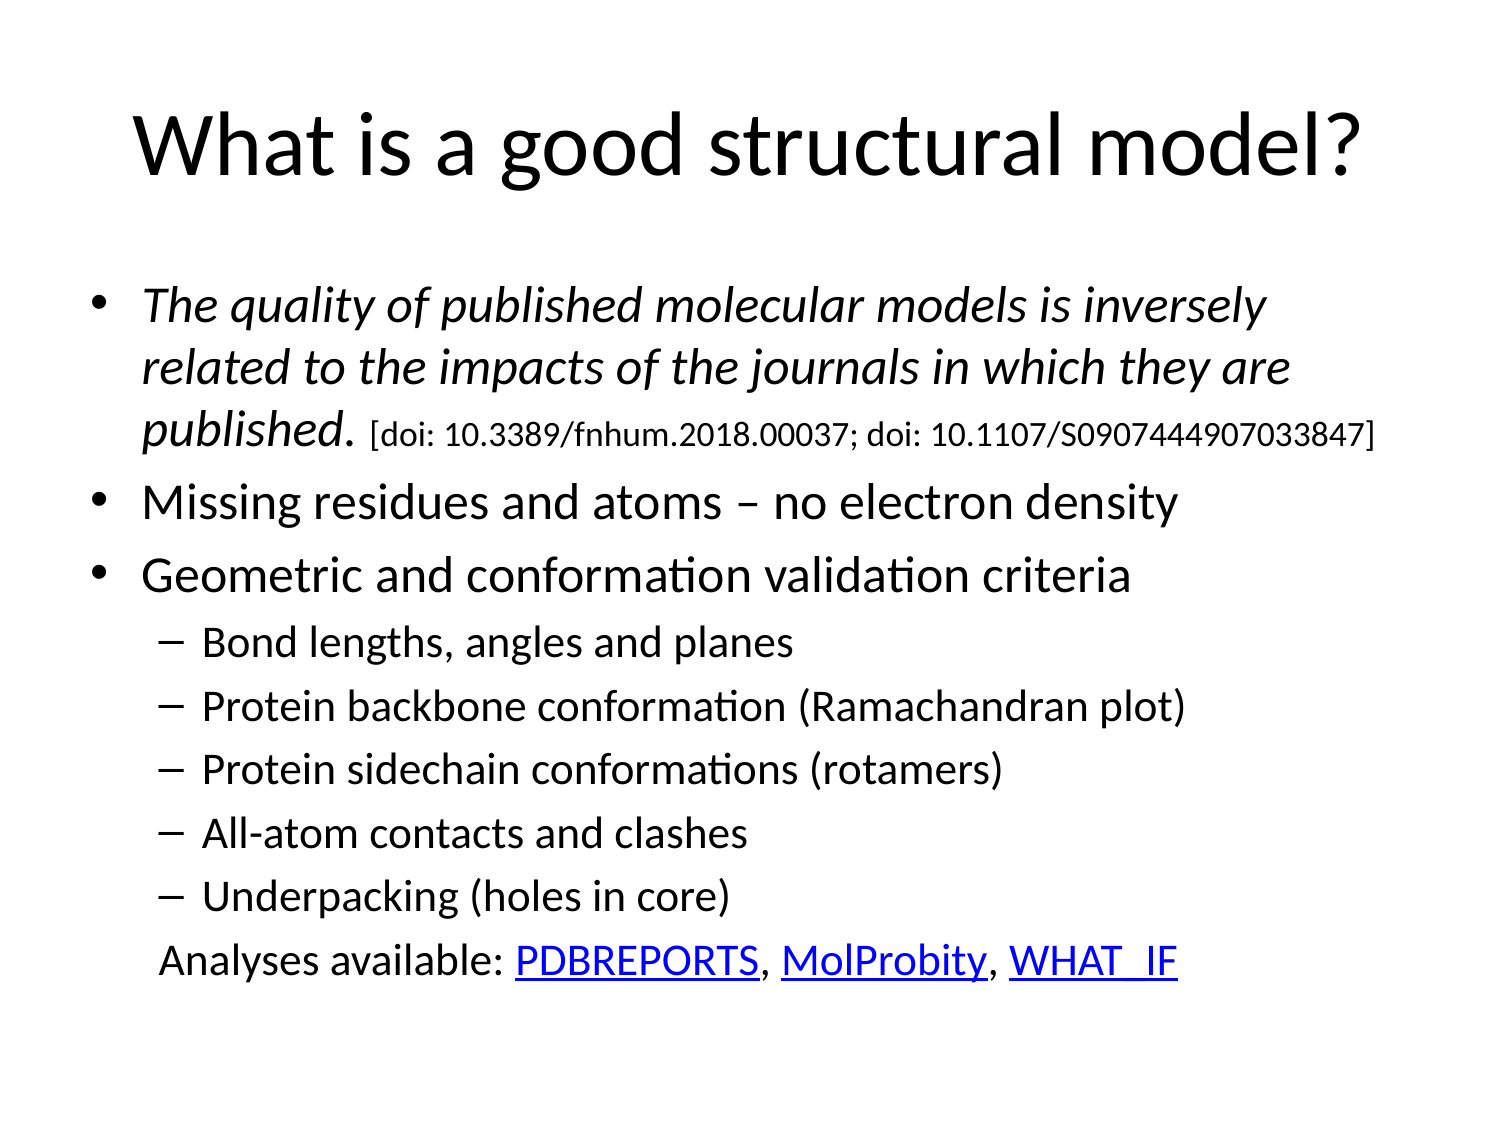

# What is a good structural model?
The quality of published molecular models is inversely related to the impacts of the journals in which they are published. [doi: 10.3389/fnhum.2018.00037; doi: 10.1107/S0907444907033847]
Missing residues and atoms – no electron density
Geometric and conformation validation criteria
Bond lengths, angles and planes
Protein backbone conformation (Ramachandran plot)
Protein sidechain conformations (rotamers)
All-atom contacts and clashes
Underpacking (holes in core)
Analyses available: PDBREPORTS, MolProbity, WHAT_IF